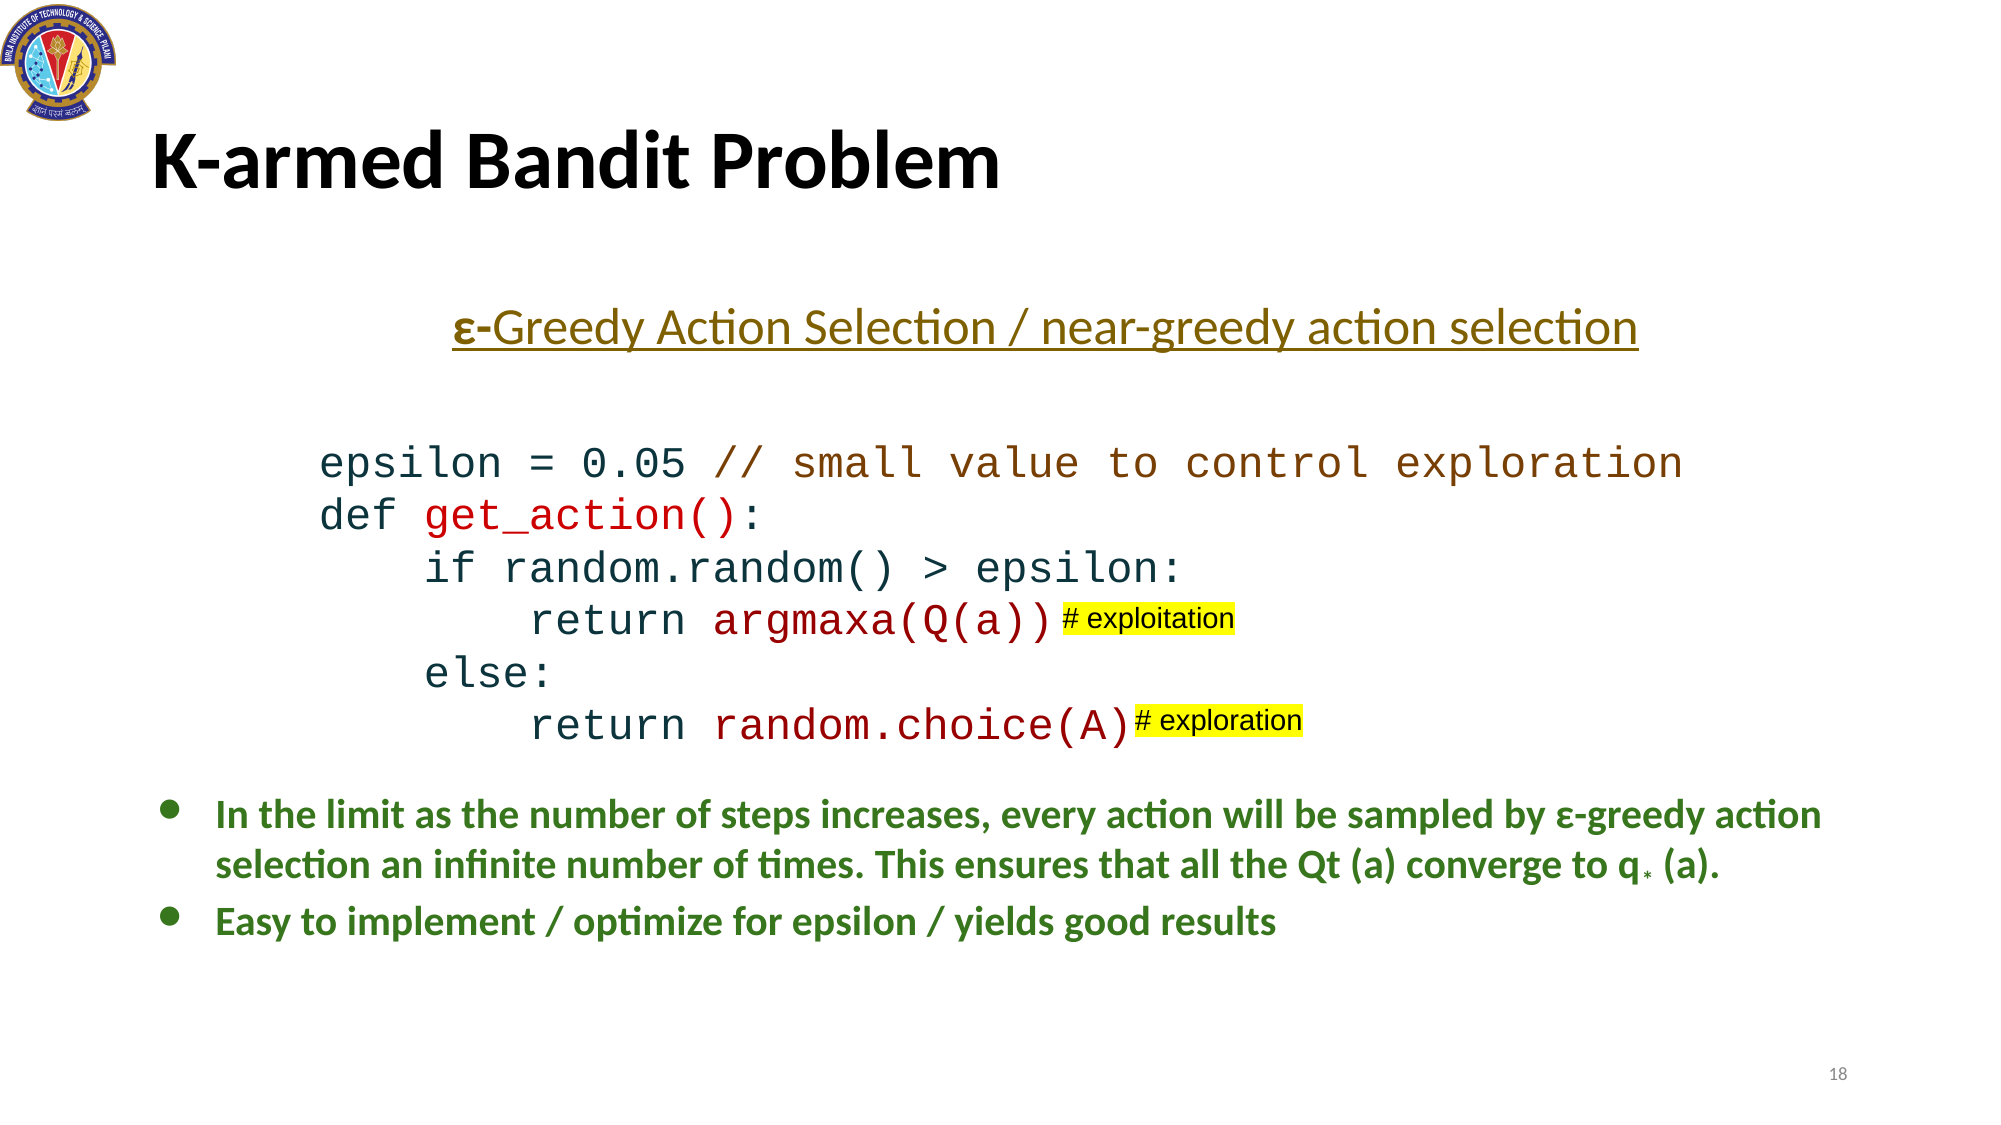

# K-armed Bandit Problem
		ε-Greedy Action Selection / near-greedy action selection

epsilon = 0.05 // small value to control exploration
def get_action():
    if random.random() > epsilon:
        return argmaxa(Q(a))
    else:
        return random.choice(A)

# exploitation
# exploration
In the limit as the number of steps increases, every action will be sampled by ε-greedy action selection an infinite number of times. This ensures that all the Qt (a) converge to q* (a).
Easy to implement / optimize for epsilon / yields good results
18